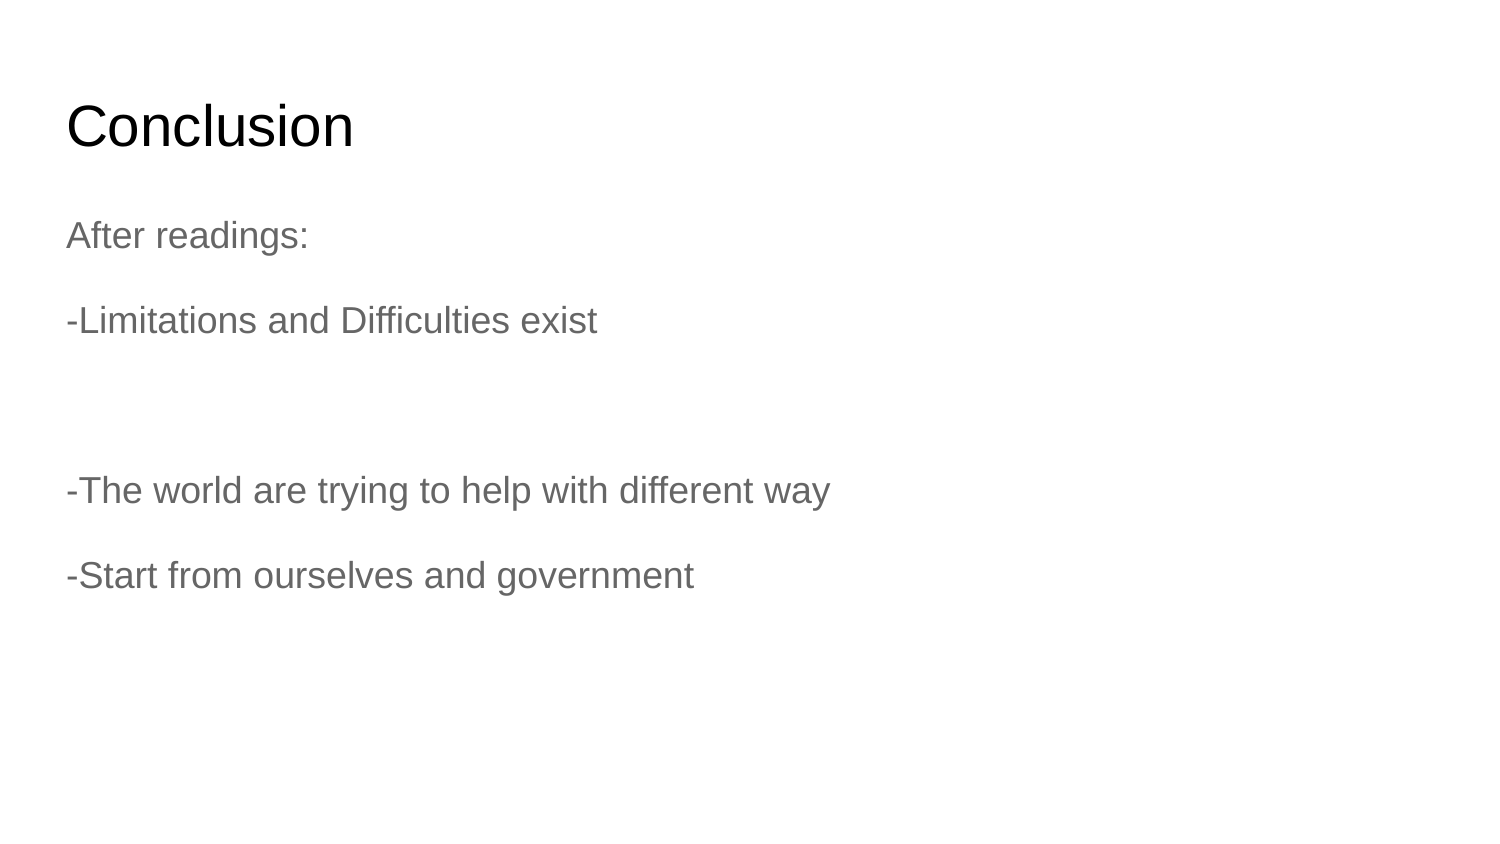

# Conclusion
After readings:
-Limitations and Difficulties exist

-The world are trying to help with different way
-Start from ourselves and government